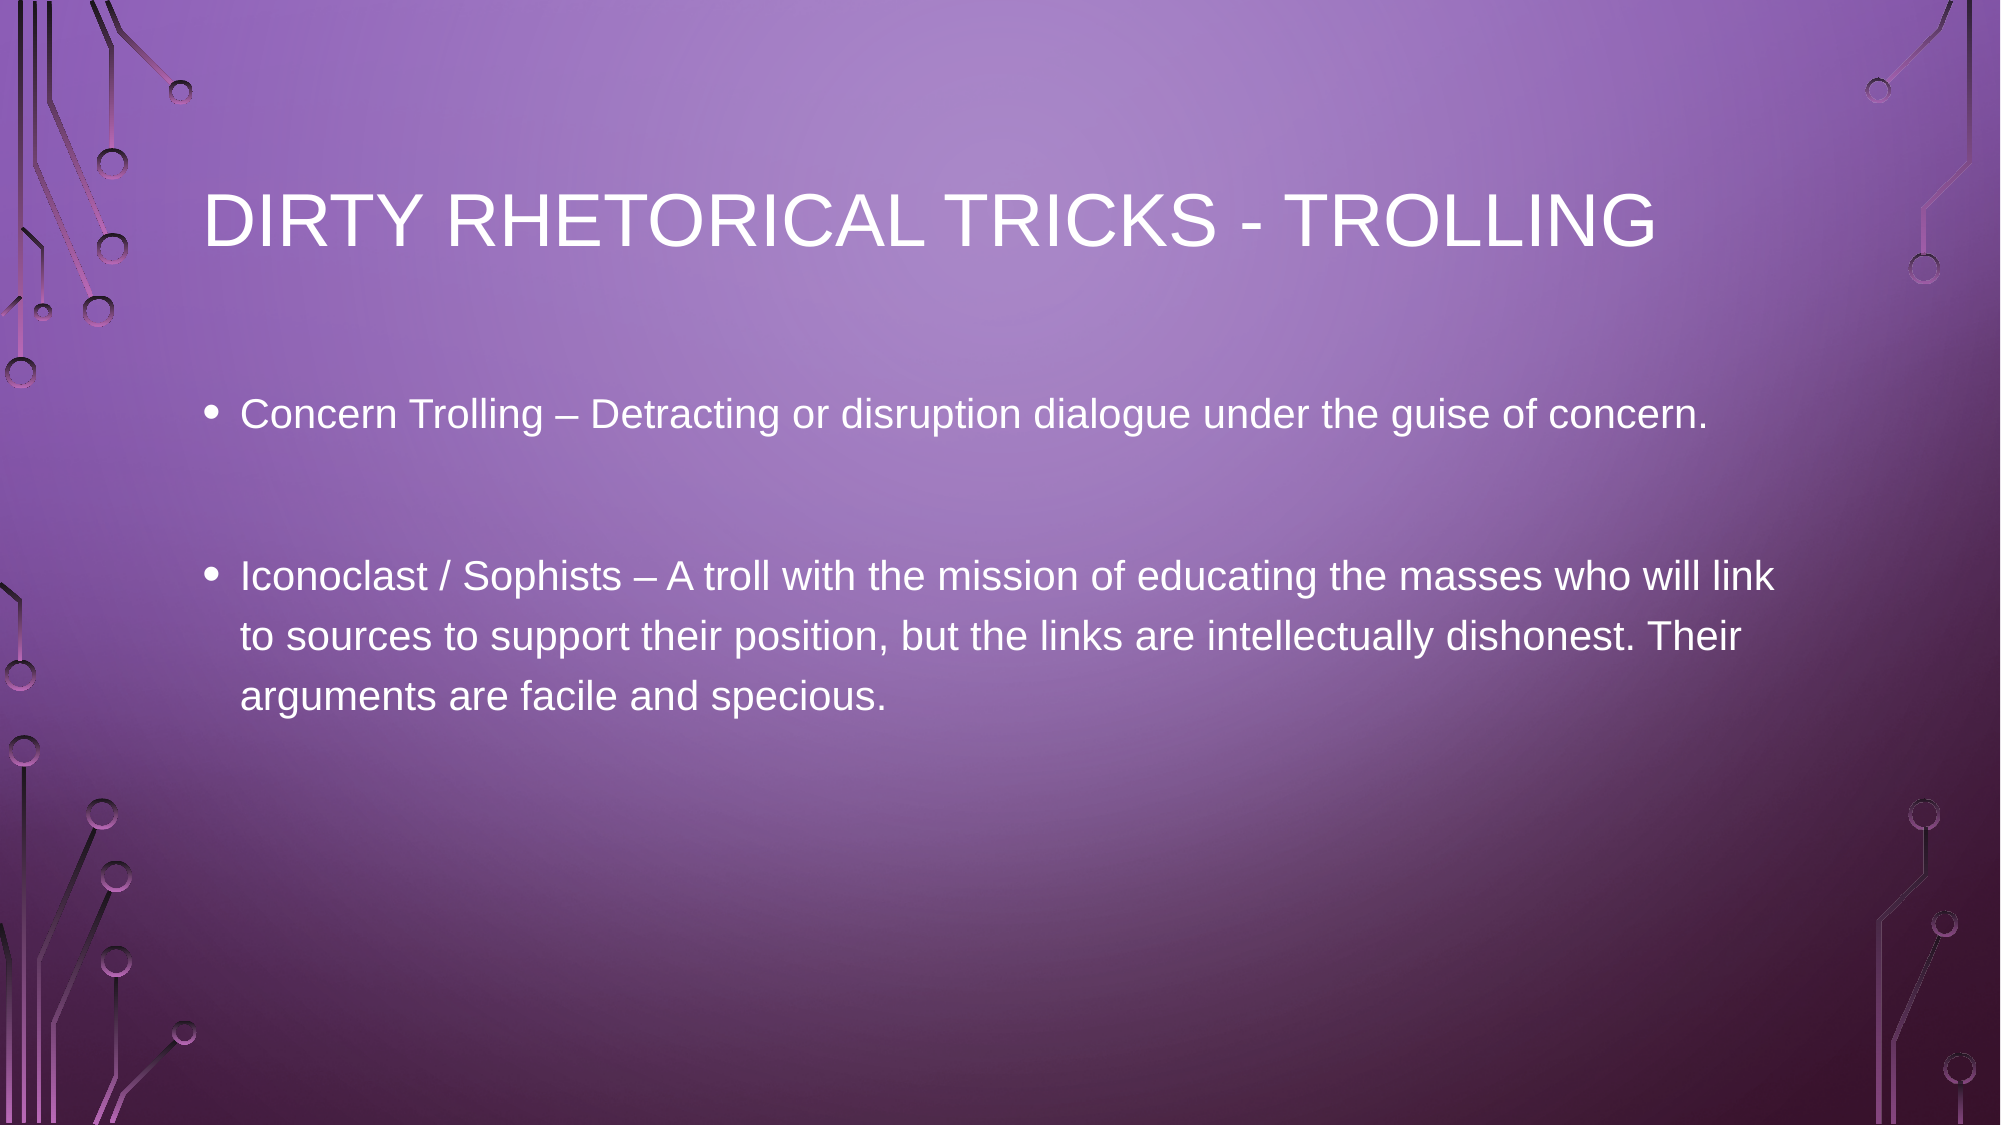

# Dirty Rhetorical Tricks - Trolling
Concern Trolling – Detracting or disruption dialogue under the guise of concern.

Iconoclast / Sophists – A troll with the mission of educating the masses who will link to sources to support their position, but the links are intellectually dishonest. Their arguments are facile and specious.